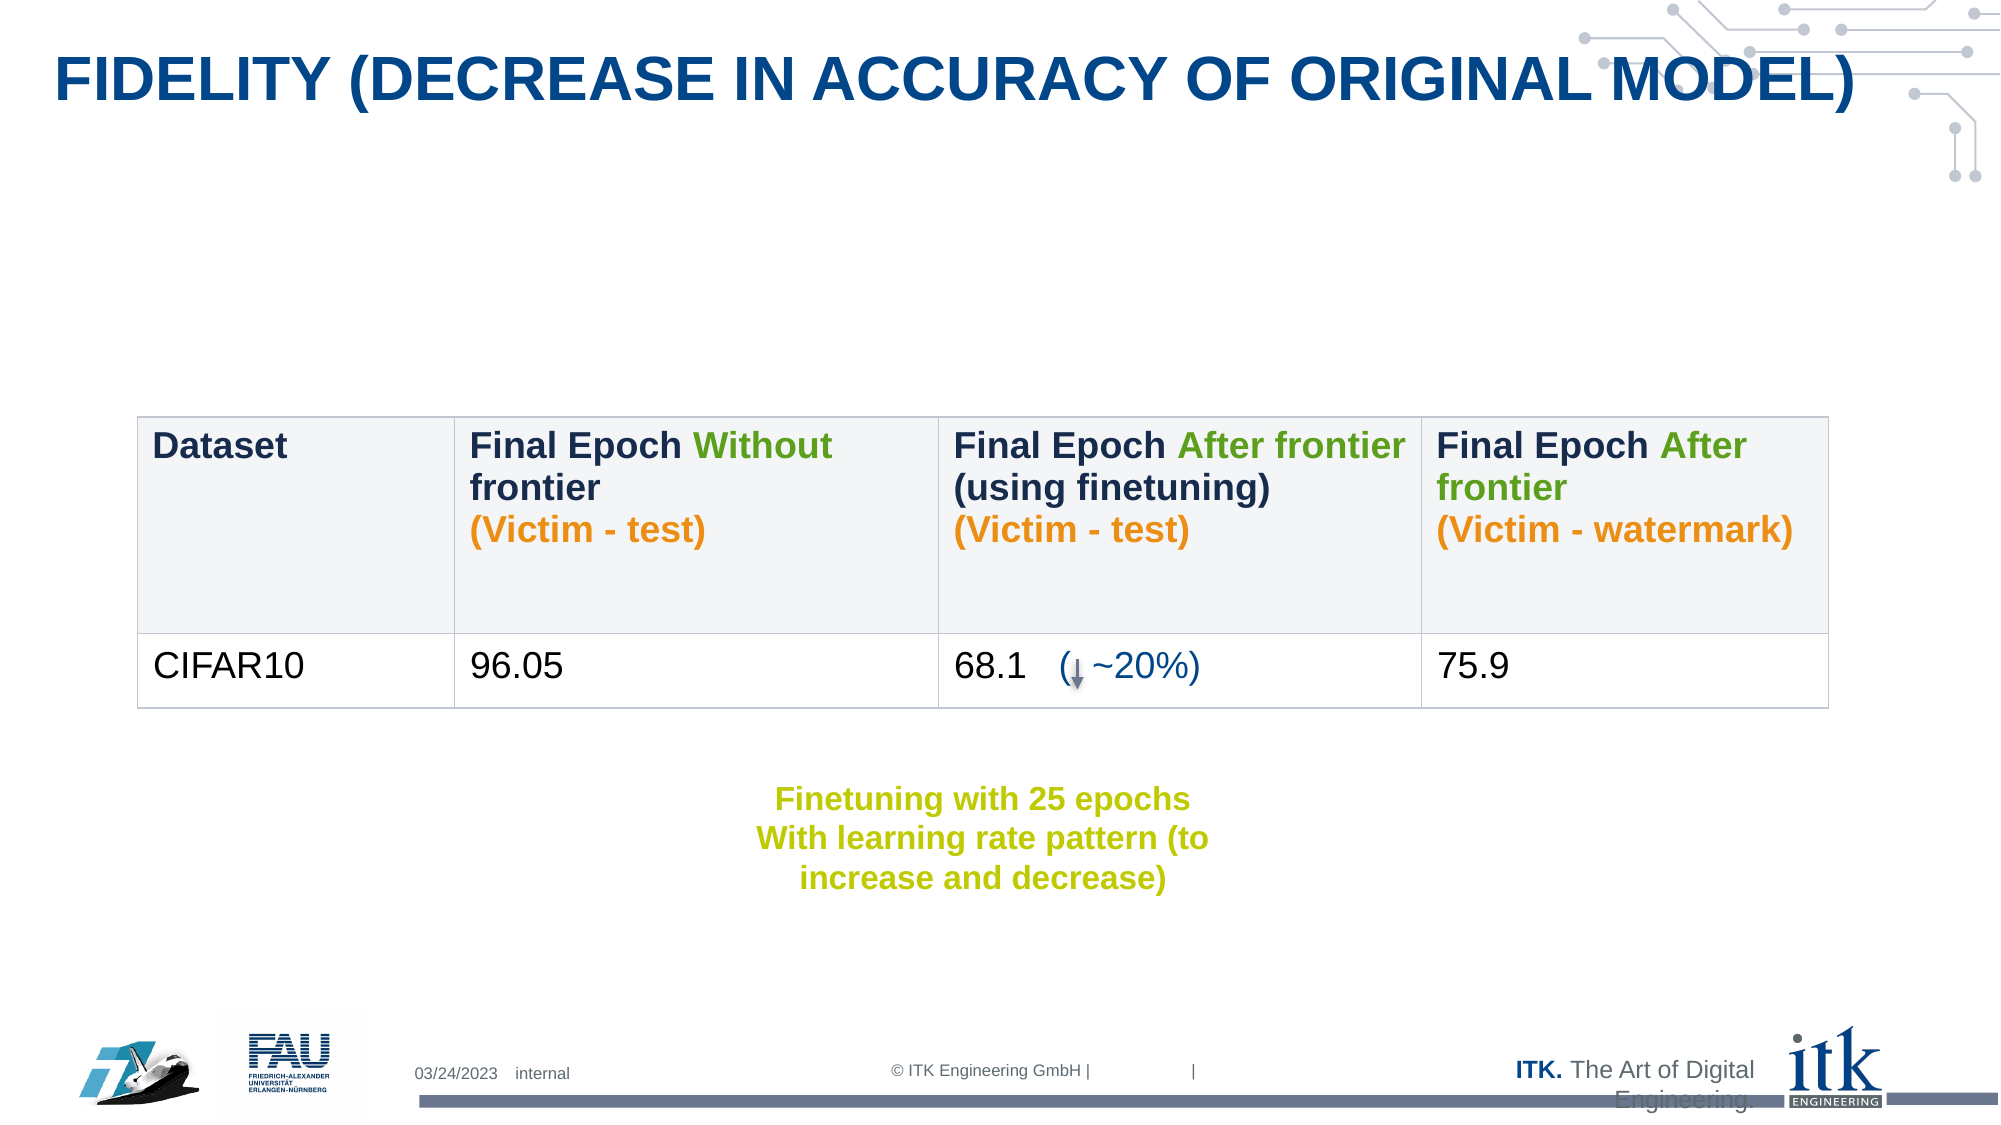

# FIDELITY (DECREASE IN ACCURACY of original model)
| Dataset | Final Epoch Without frontier (Victim - test) | Final Epoch After frontier (using finetuning) (Victim - test) | Final Epoch After frontier (Victim - watermark) |
| --- | --- | --- | --- |
| CIFAR10 | 96.05 | 68.1 ( ~20%) | 75.9 |
Finetuning with 25 epochs
With learning rate pattern (to increase and decrease)
03/24/2023
internal